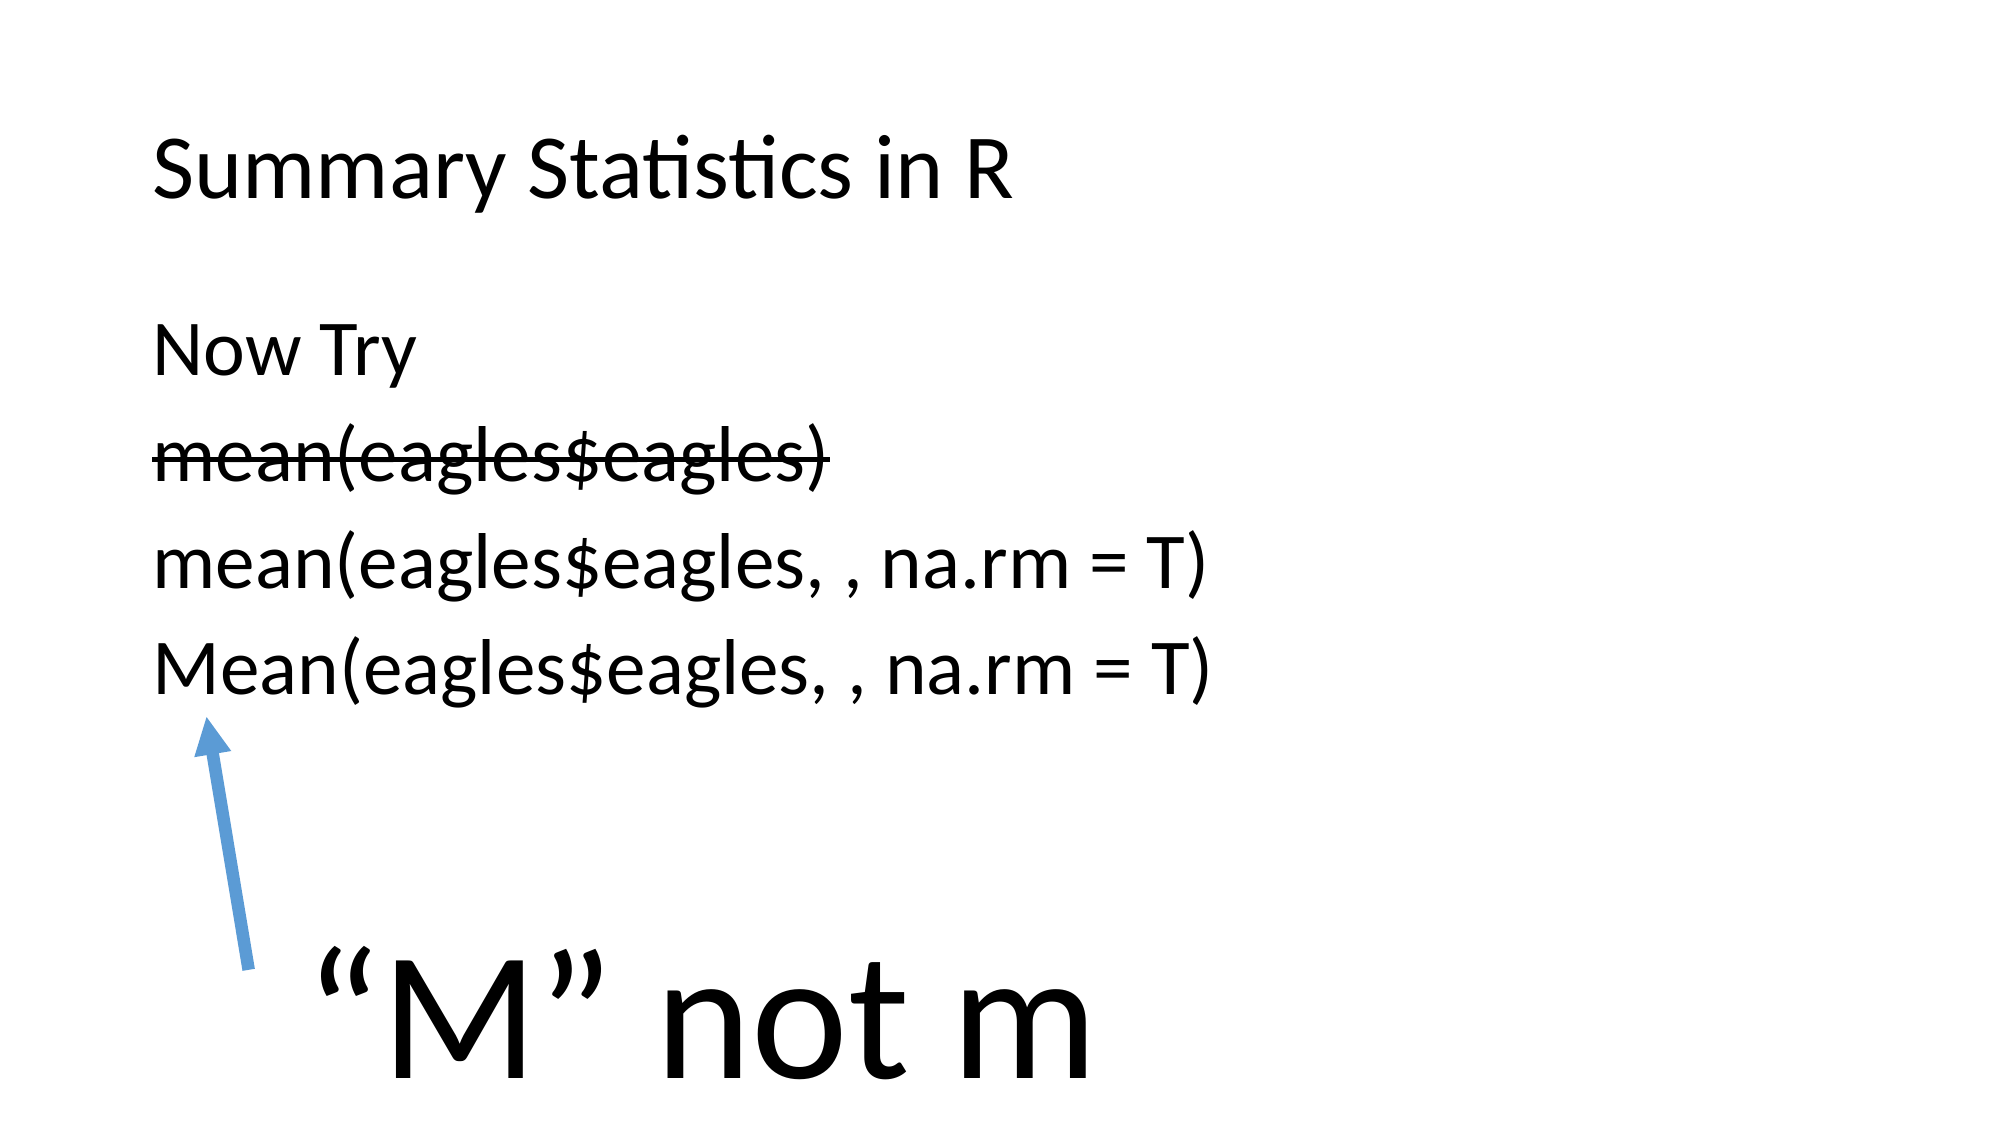

# Summary Statistics in R
Now Try
mean(eagles$eagles)
mean(eagles$eagles, , na.rm = T)
Mean(eagles$eagles, , na.rm = T)

“M” not m